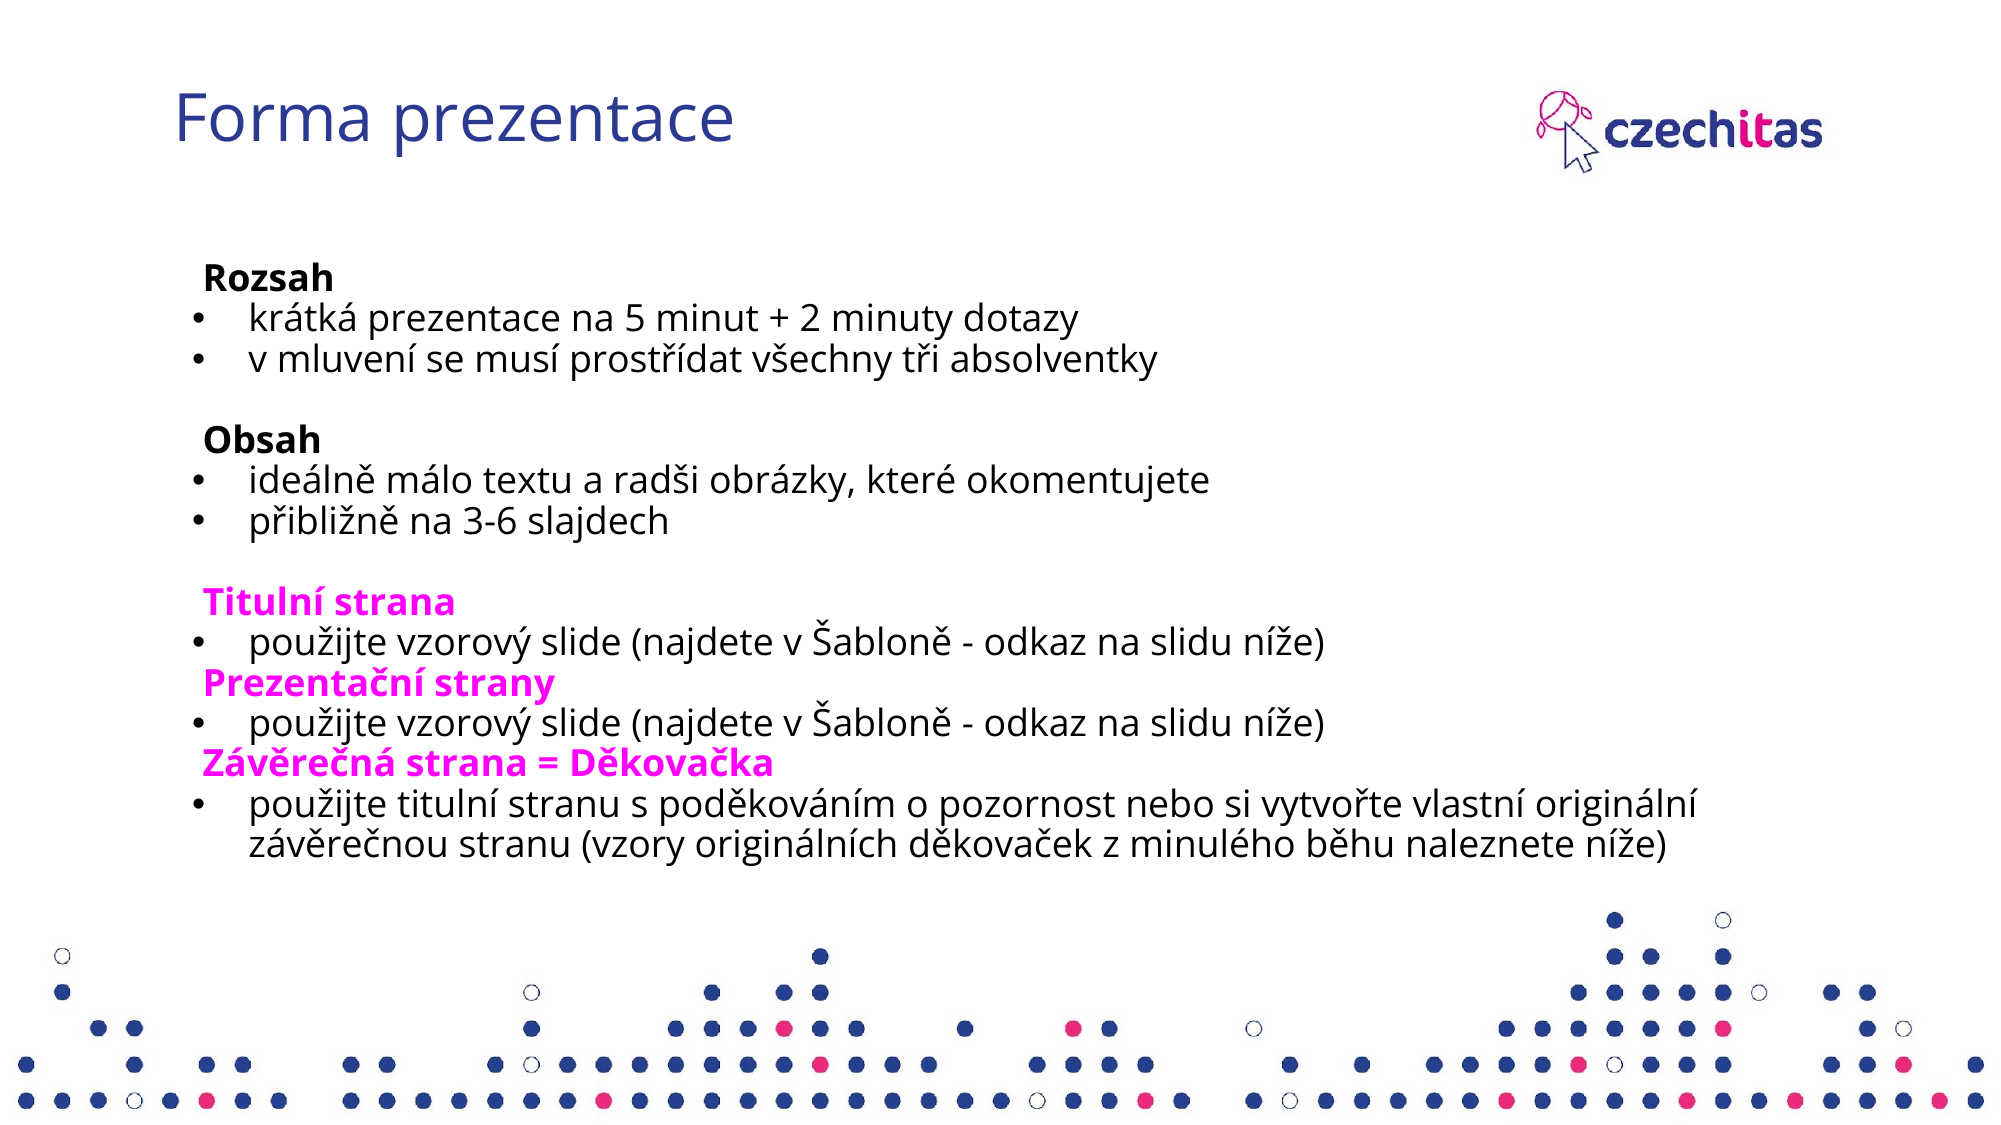

# Forma prezentace
Rozsah
krátká prezentace na 5 minut + 2 minuty dotazy
v mluvení se musí prostřídat všechny tři absolventky

Obsah
ideálně málo textu a radši obrázky, které okomentujete
přibližně na 3-6 slajdech

Titulní strana
použijte vzorový slide (najdete v Šabloně - odkaz na slidu níže)
Prezentační strany
použijte vzorový slide (najdete v Šabloně - odkaz na slidu níže)
Závěrečná strana = Děkovačka
použijte titulní stranu s poděkováním o pozornost nebo si vytvořte vlastní originální závěrečnou stranu (vzory originálních děkovaček z minulého běhu naleznete níže)